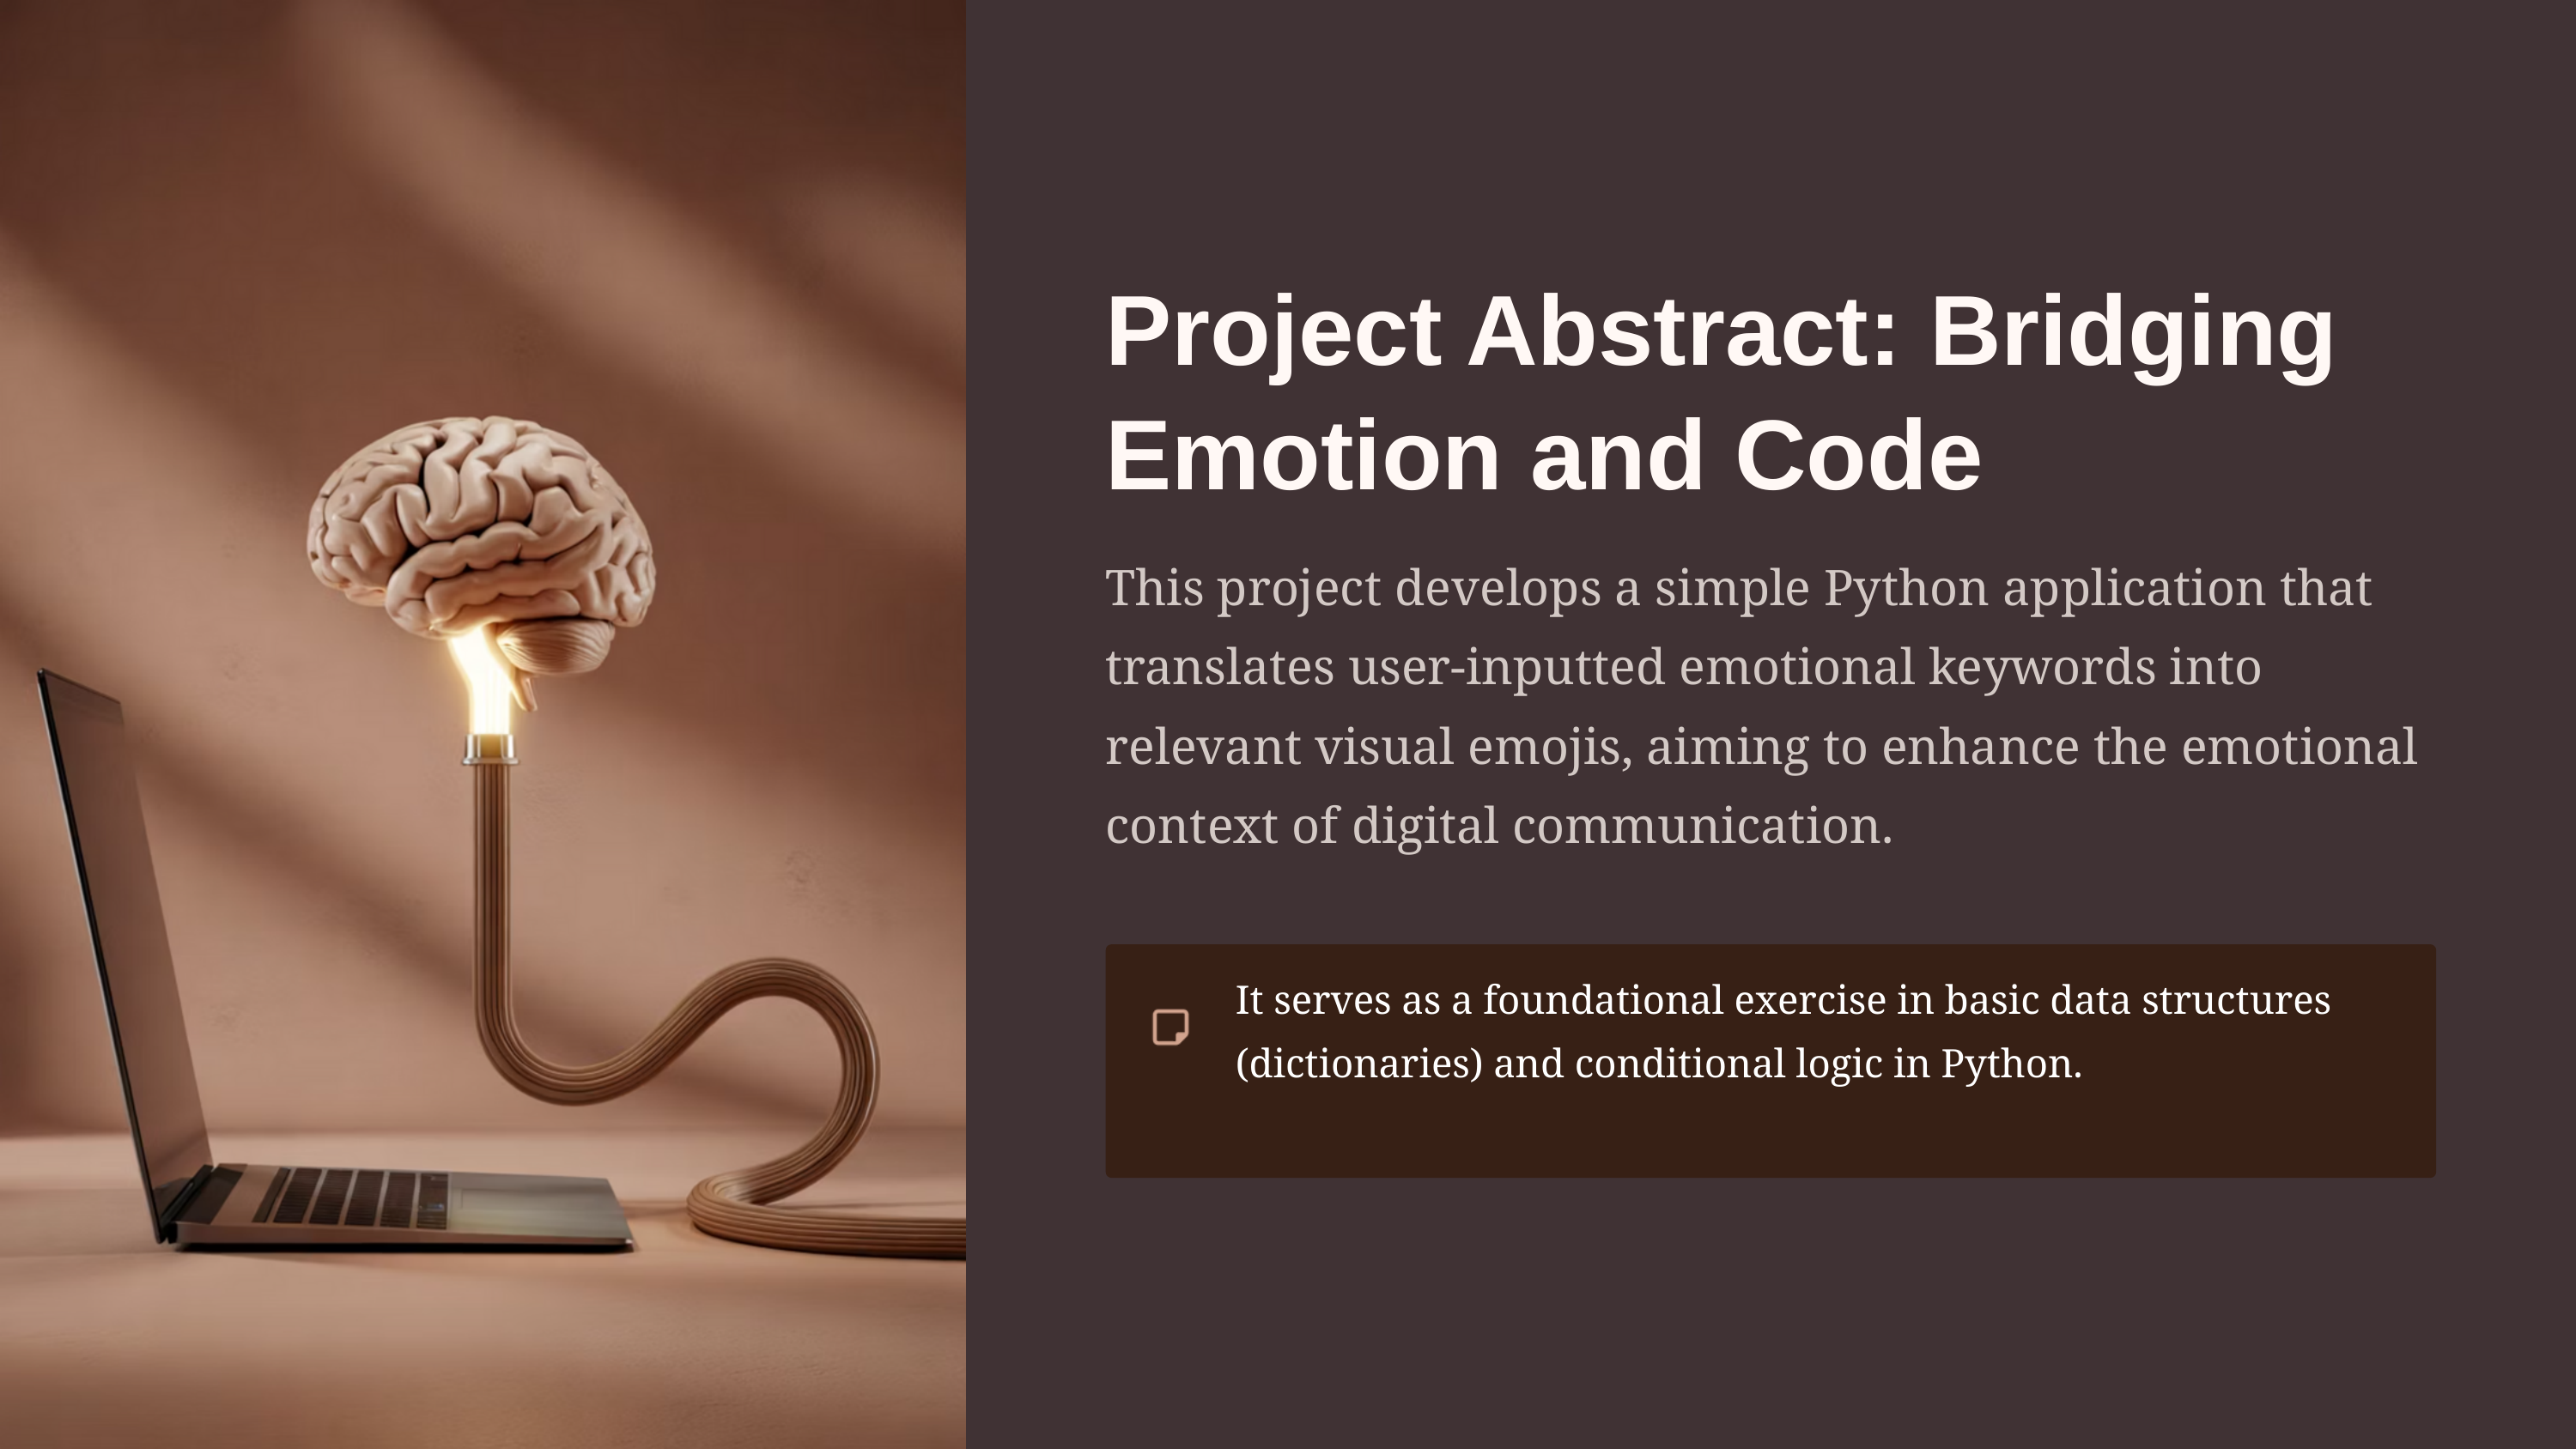

Project Abstract: Bridging Emotion and Code
This project develops a simple Python application that translates user-inputted emotional keywords into relevant visual emojis, aiming to enhance the emotional context of digital communication.

It serves as a foundational exercise in basic data structures (dictionaries) and conditional logic in Python.